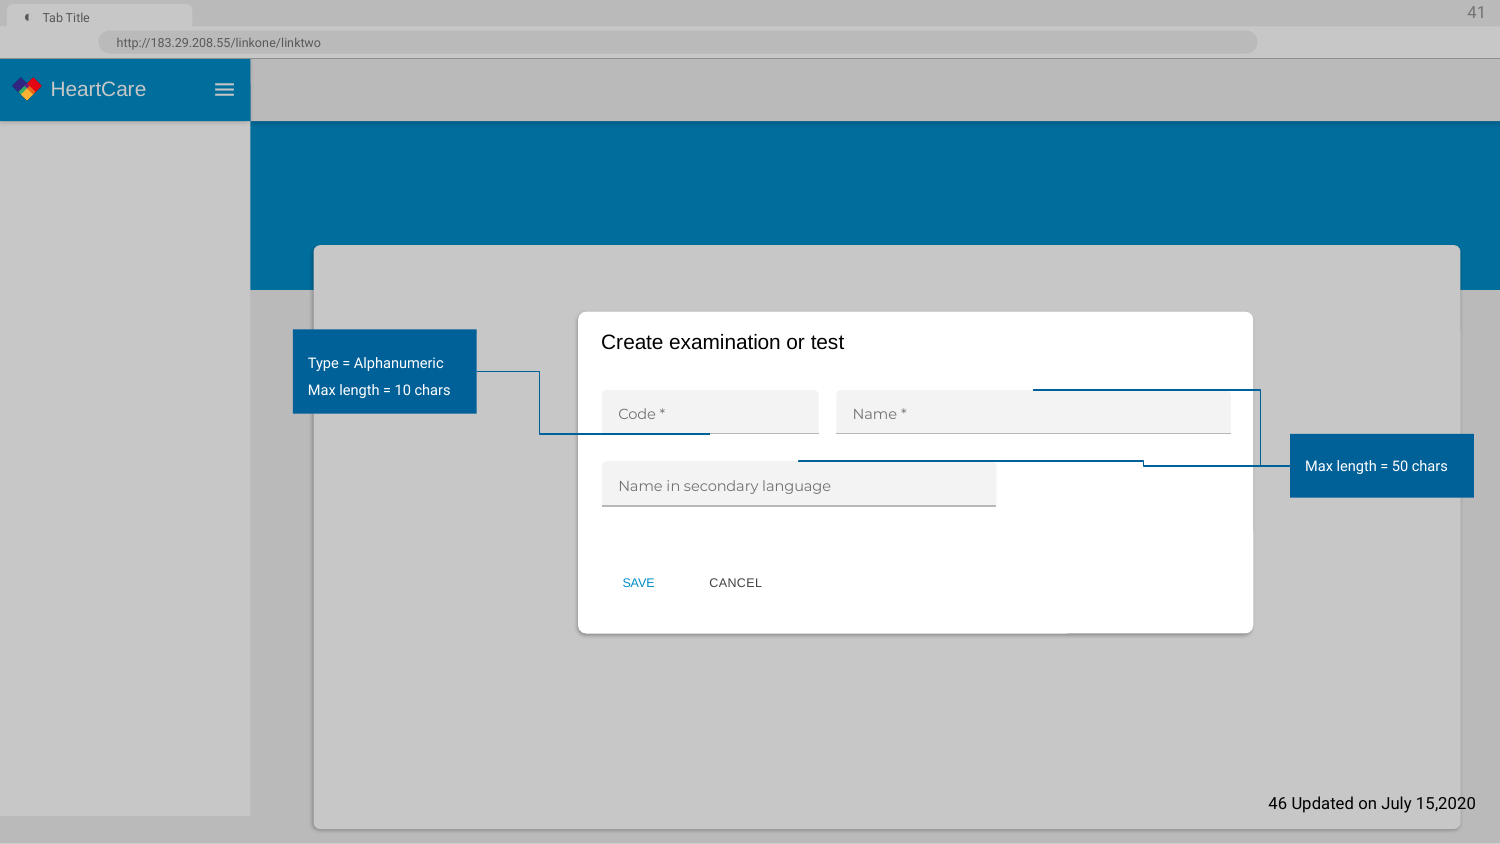

41
 Create examination or test

Type = Alphanumeric
Max length = 10 chars
Code *
Name *
Max length = 50 chars
Name in secondary language
SAVE
C A N C E L
46 Updated on July 15,2020